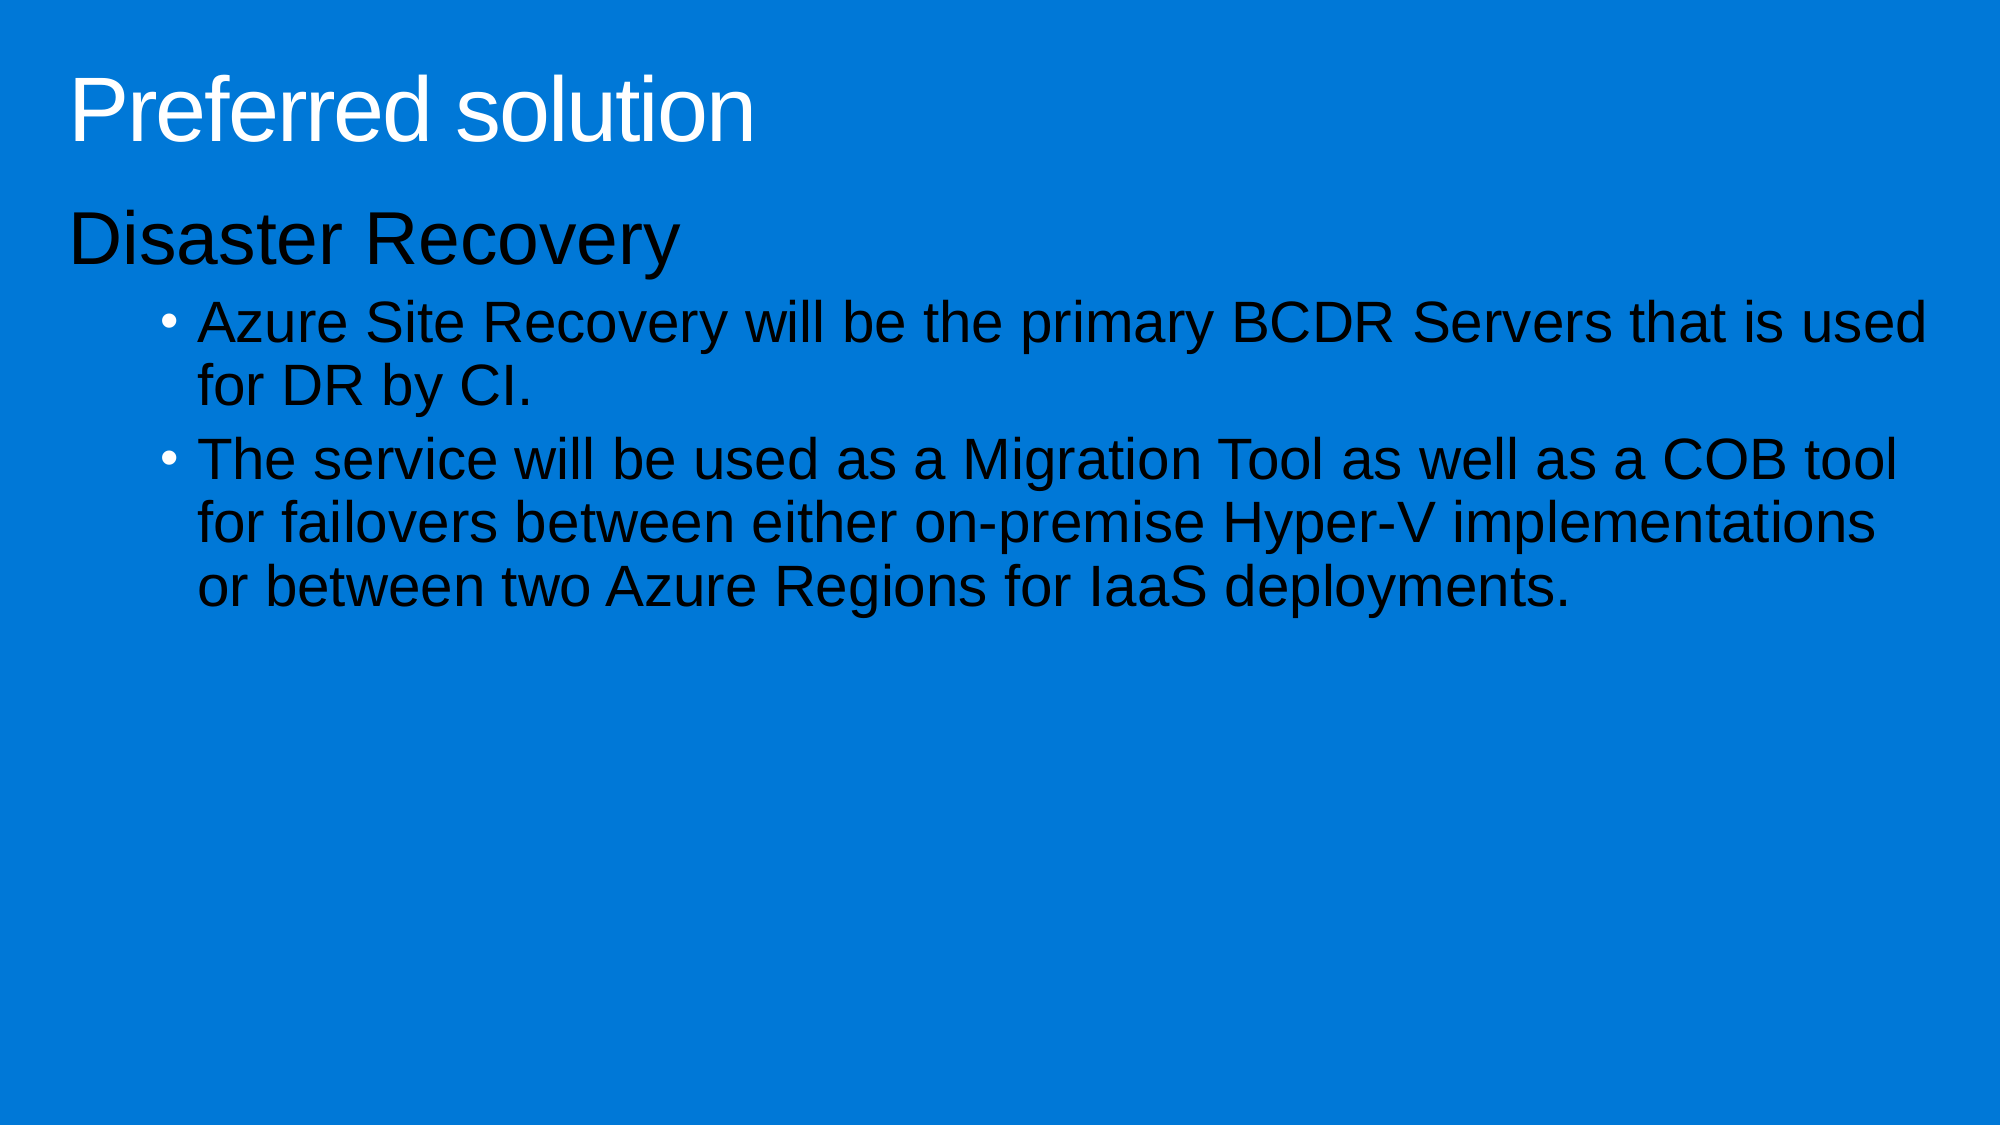

# Preferred solution
Disaster Recovery
Azure Site Recovery will be the primary BCDR Servers that is used for DR by CI.
The service will be used as a Migration Tool as well as a COB tool for failovers between either on-premise Hyper-V implementations or between two Azure Regions for IaaS deployments.